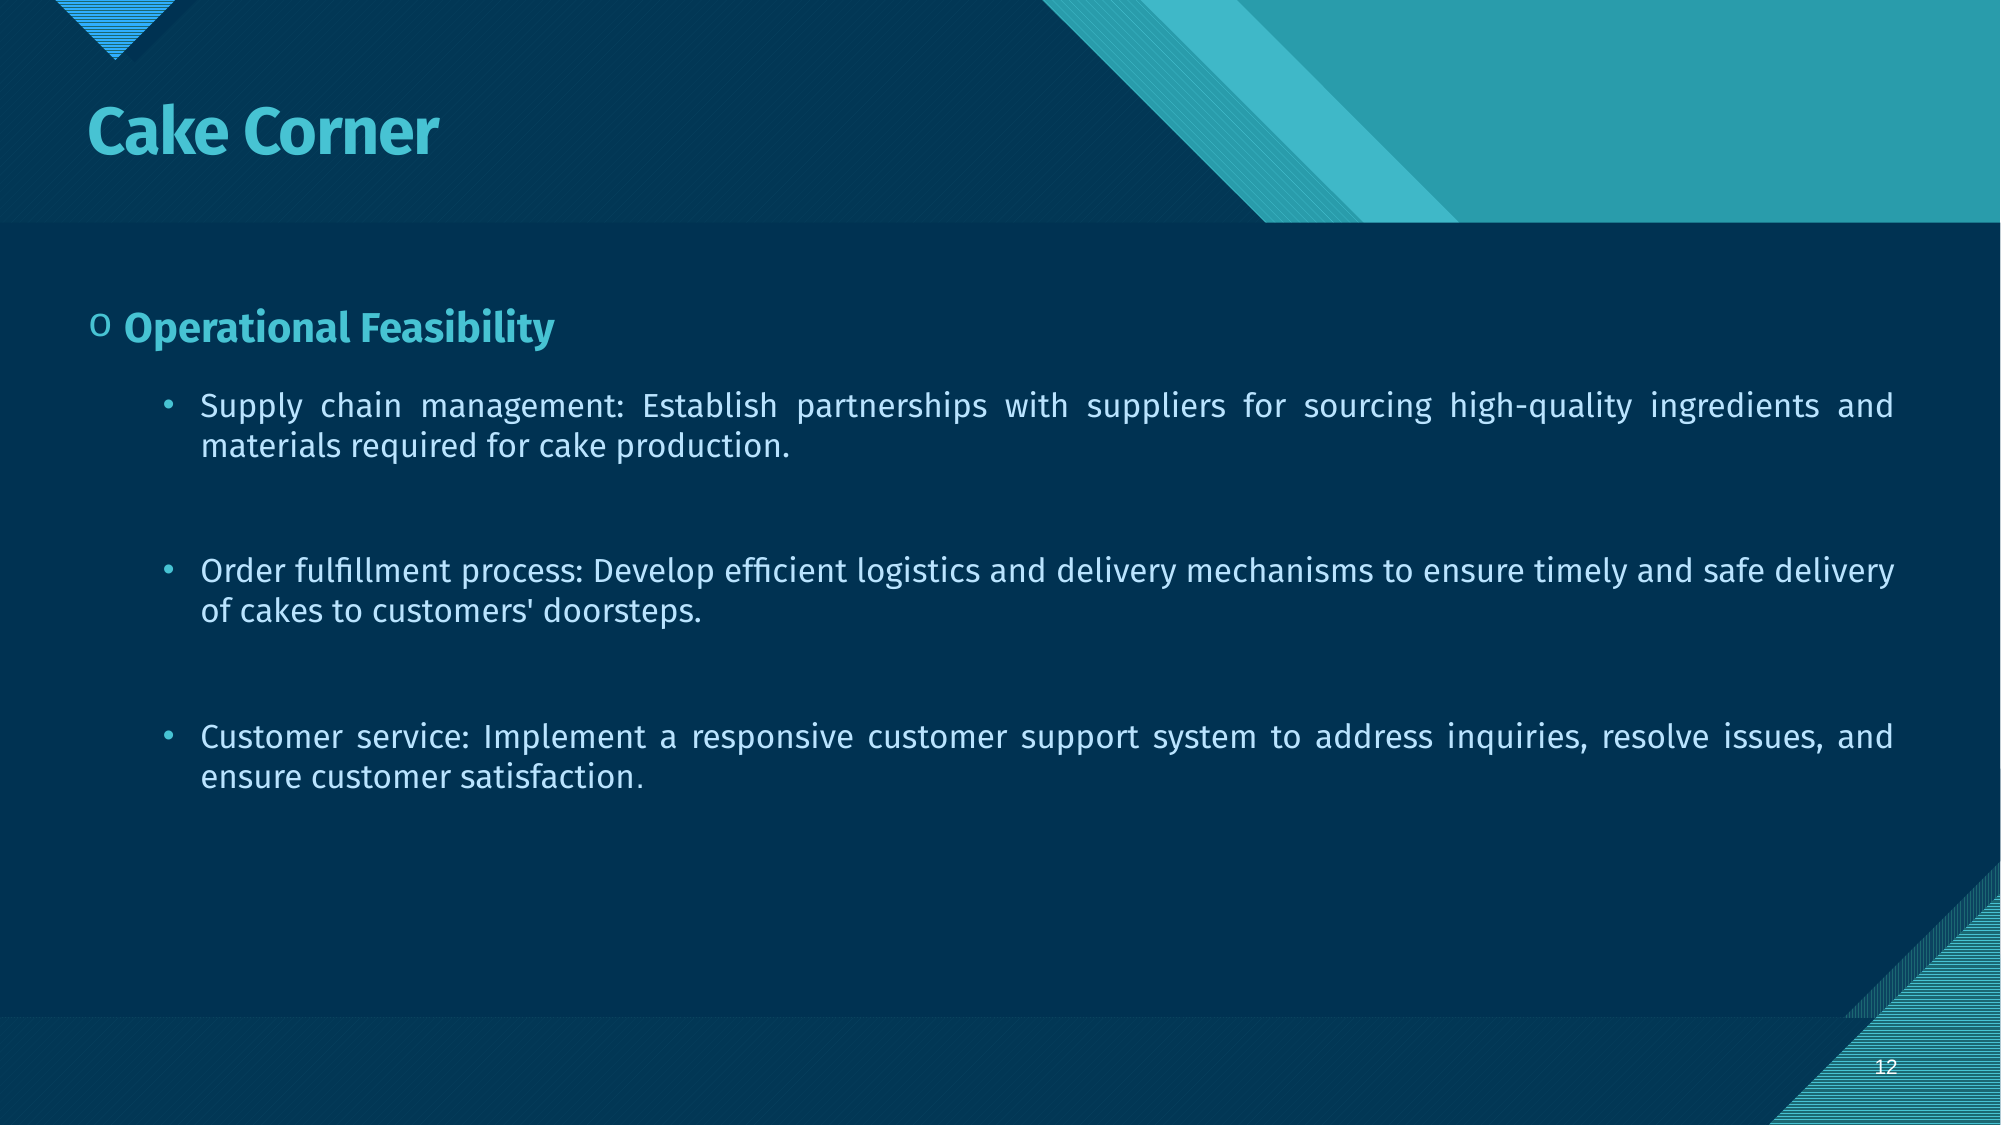

# Cake Corner
 Operational Feasibility

Supply chain management: Establish partnerships with suppliers for sourcing high-quality ingredients and materials required for cake production.

Order fulfillment process: Develop efficient logistics and delivery mechanisms to ensure timely and safe delivery of cakes to customers' doorsteps.

Customer service: Implement a responsive customer support system to address inquiries, resolve issues, and ensure customer satisfaction.
12